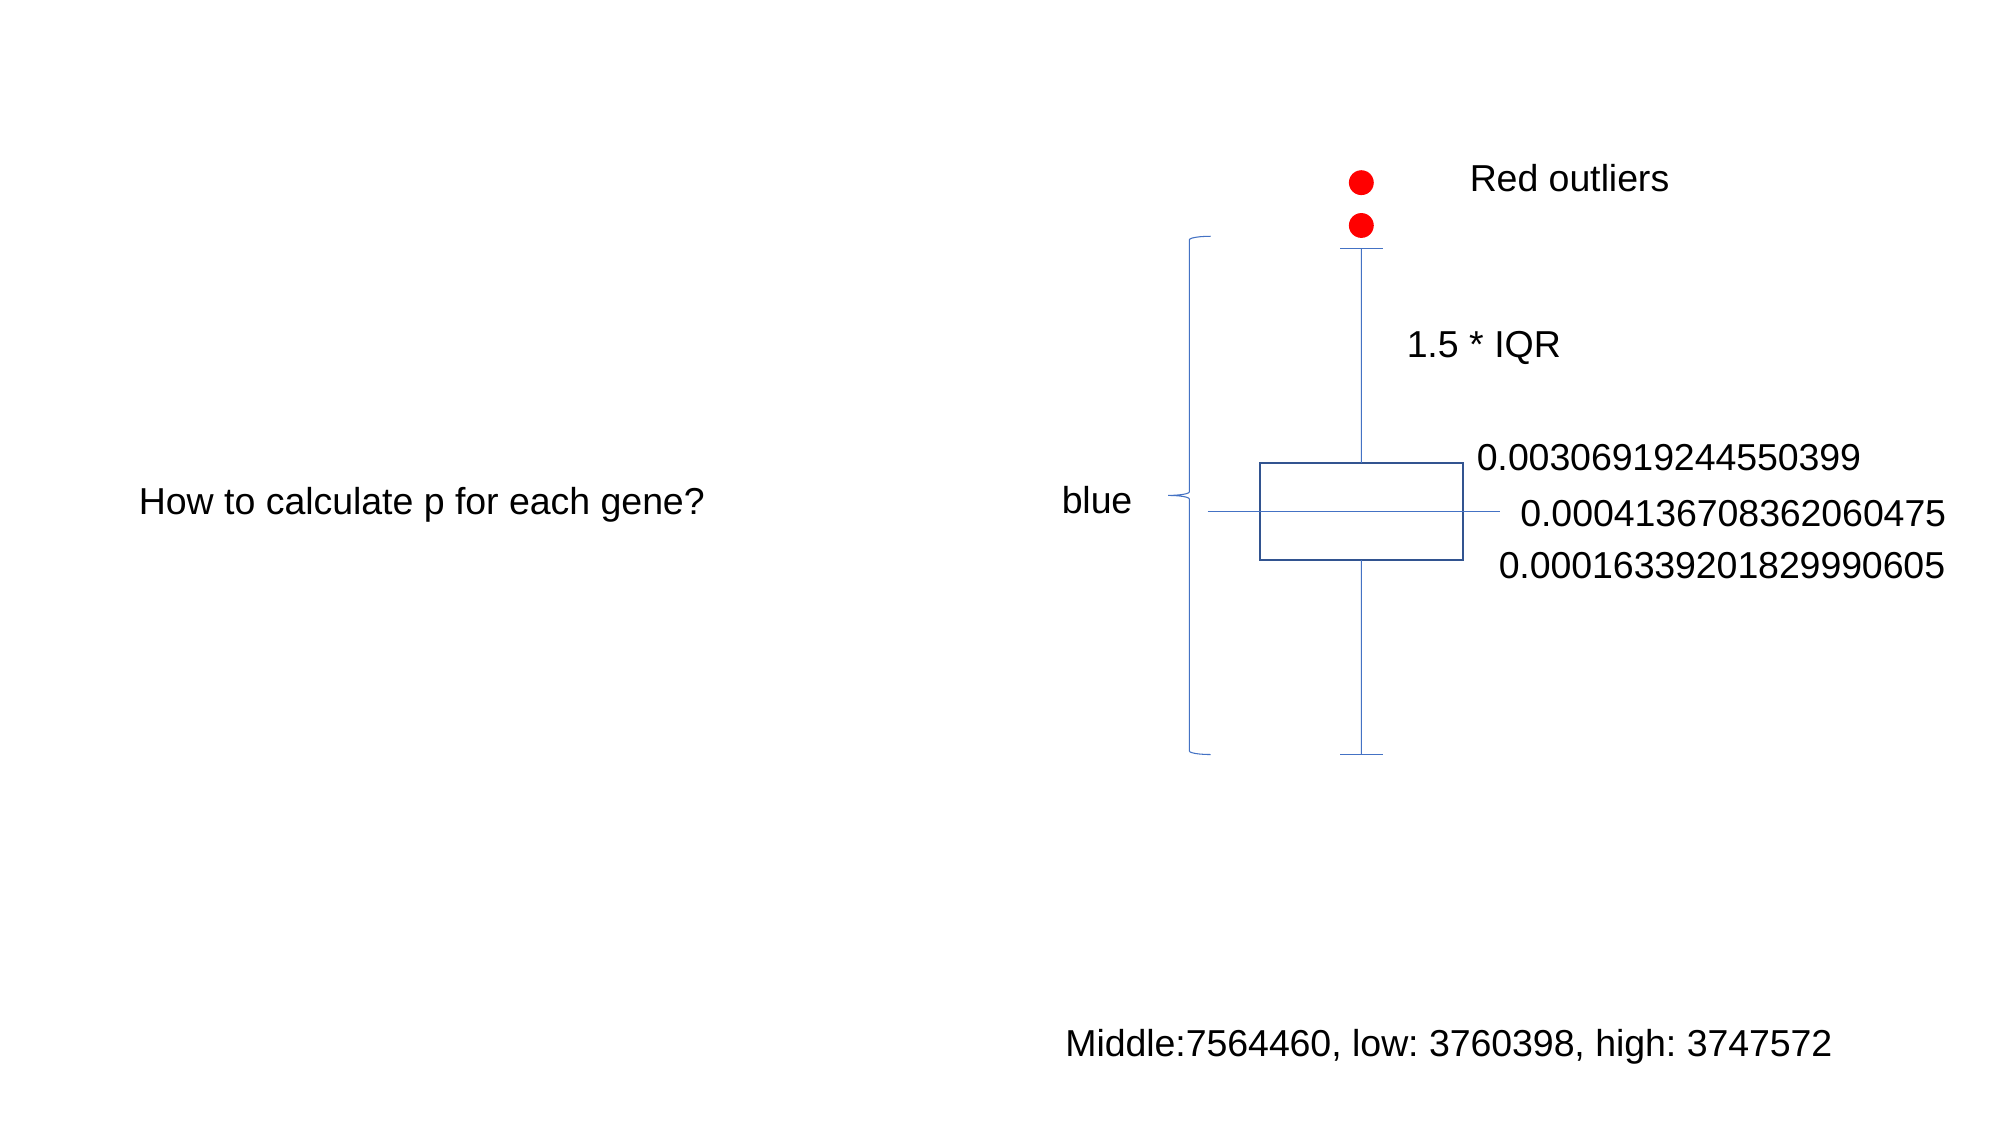

Red outliers

0.00306919244550399

0.0004136708362060475
0.00016339201829990605
1.5 * IQR
blue
How to calculate p for each gene?
Middle:7564460, low: 3760398, high: 3747572